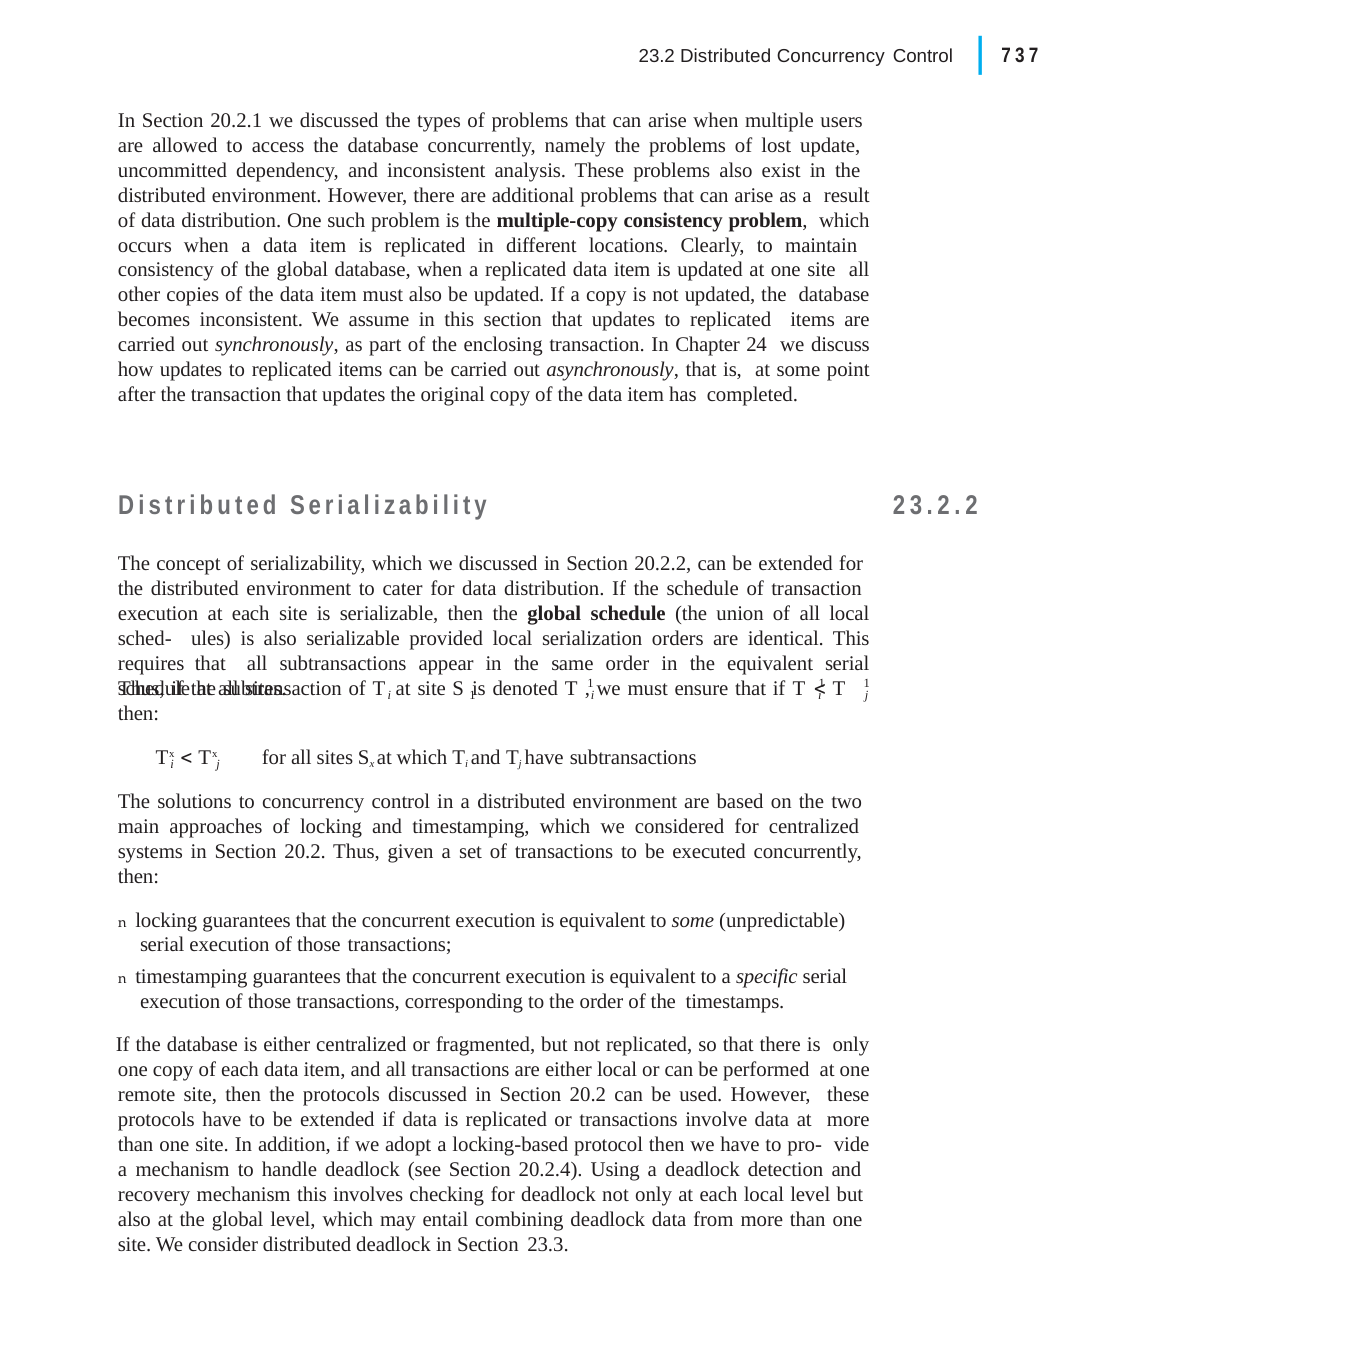

|
737
23.2 Distributed Concurrency Control
In Section 20.2.1 we discussed the types of problems that can arise when multiple users  are allowed to access the database concurrently, namely the problems of lost update,  uncommitted dependency, and inconsistent analysis. These problems also exist in the  distributed environment. However, there are additional problems that can arise as a  result of data distribution. One such problem is the multiple-copy consistency problem,  which occurs when a data item is replicated in different locations. Clearly, to maintain  consistency of the global database, when a replicated data item is updated at one site  all other copies of the data item must also be updated. If a copy is not updated, the  database becomes inconsistent. We assume in this section that updates to replicated  items are carried out synchronously, as part of the enclosing transaction. In Chapter 24  we discuss how updates to replicated items can be carried out asynchronously, that is,  at some point after the transaction that updates the original copy of the data item has  completed.
Distributed Serializability
23.2.2
The concept of serializability, which we discussed in Section 20.2.2, can be extended for  the distributed environment to cater for data distribution. If the schedule of transaction  execution at each site is serializable, then the global schedule (the union of all local sched-  ules) is also serializable provided local serialization orders are identical. This requires that  all subtransactions appear in the same order in the equivalent serial schedule at all sites.
Thus, if the subtransaction of T at site S is denoted T , we must ensure that if T < T
1	1	1
i	1	i
i	j
then:
Tx < Tx
for all sites Sx at which Ti and Tj have subtransactions
i	j
The solutions to concurrency control in a distributed environment are based on the two  main approaches of locking and timestamping, which we considered for centralized  systems in Section 20.2. Thus, given a set of transactions to be executed concurrently,  then:
n locking guarantees that the concurrent execution is equivalent to some (unpredictable)  serial execution of those transactions;
n timestamping guarantees that the concurrent execution is equivalent to a specific serial  execution of those transactions, corresponding to the order of the timestamps.
If the database is either centralized or fragmented, but not replicated, so that there is  only one copy of each data item, and all transactions are either local or can be performed  at one remote site, then the protocols discussed in Section 20.2 can be used. However,  these protocols have to be extended if data is replicated or transactions involve data at  more than one site. In addition, if we adopt a locking-based protocol then we have to pro-  vide a mechanism to handle deadlock (see Section 20.2.4). Using a deadlock detection and  recovery mechanism this involves checking for deadlock not only at each local level but  also at the global level, which may entail combining deadlock data from more than one  site. We consider distributed deadlock in Section 23.3.